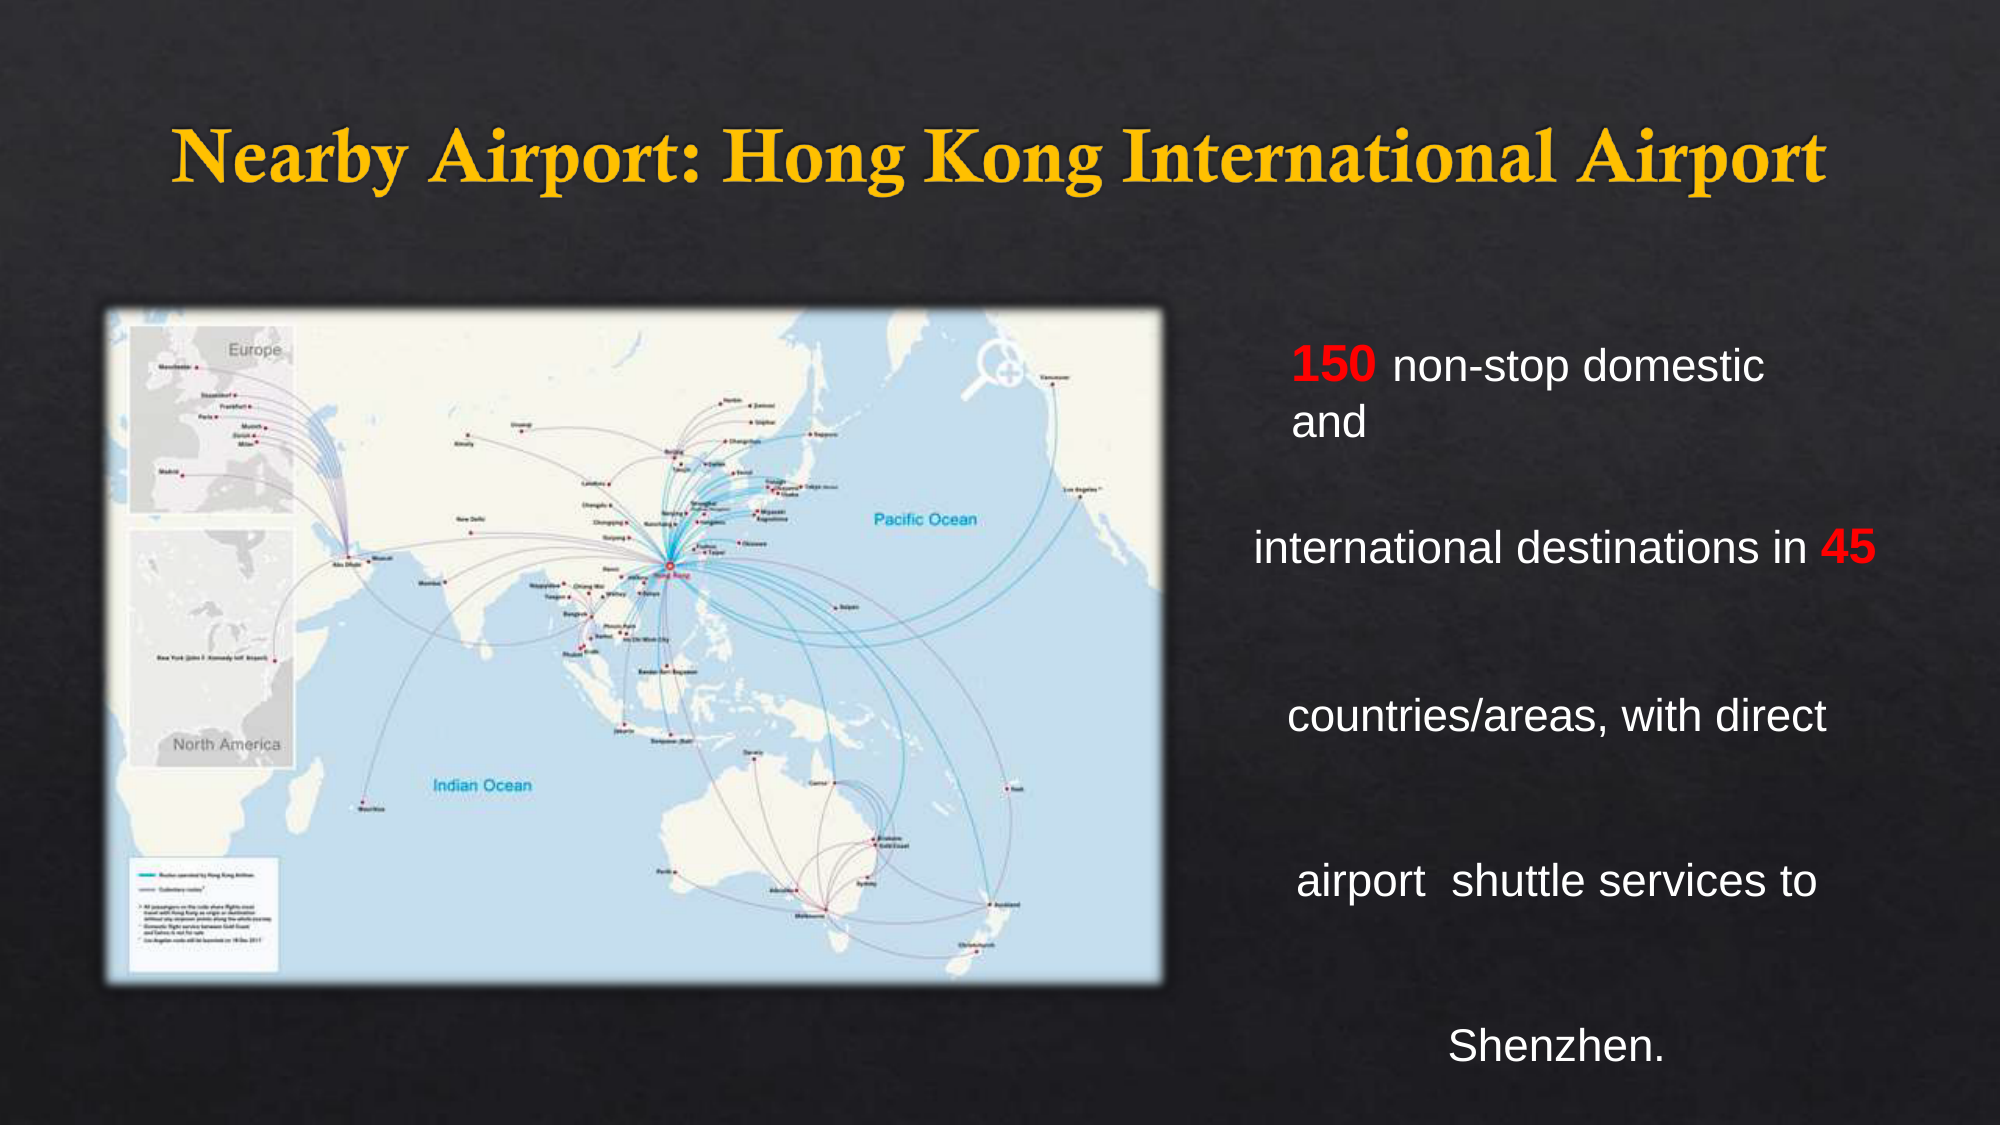

# 150 non-stop domestic and
international destinations in 45
countries/areas, with direct airport  shuttle services to Shenzhen.